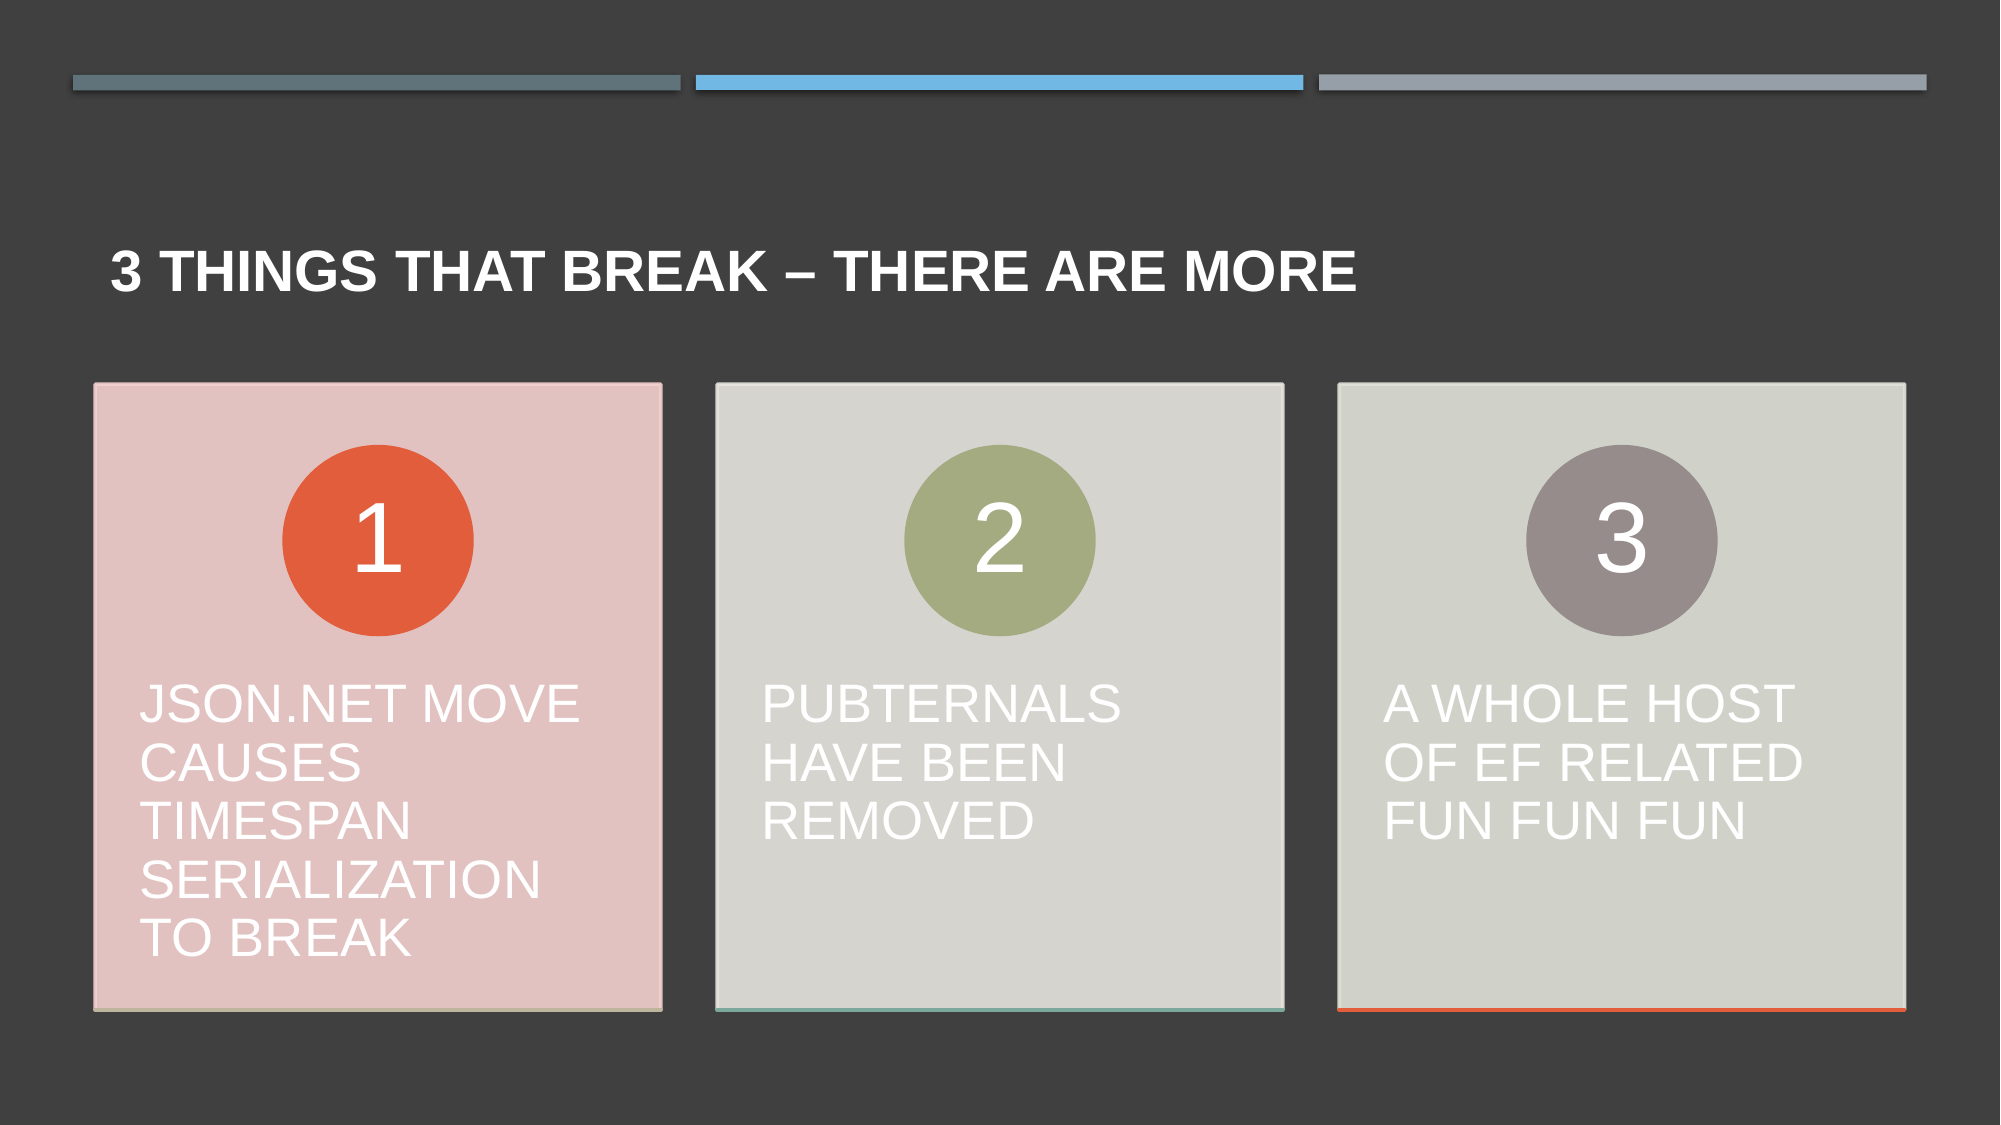

# 3 things that break – There are more
JSON.NET move causes timespan serialization to break
1
Pubternals have been removed
2
A whole host of EF related fun fun fun
3